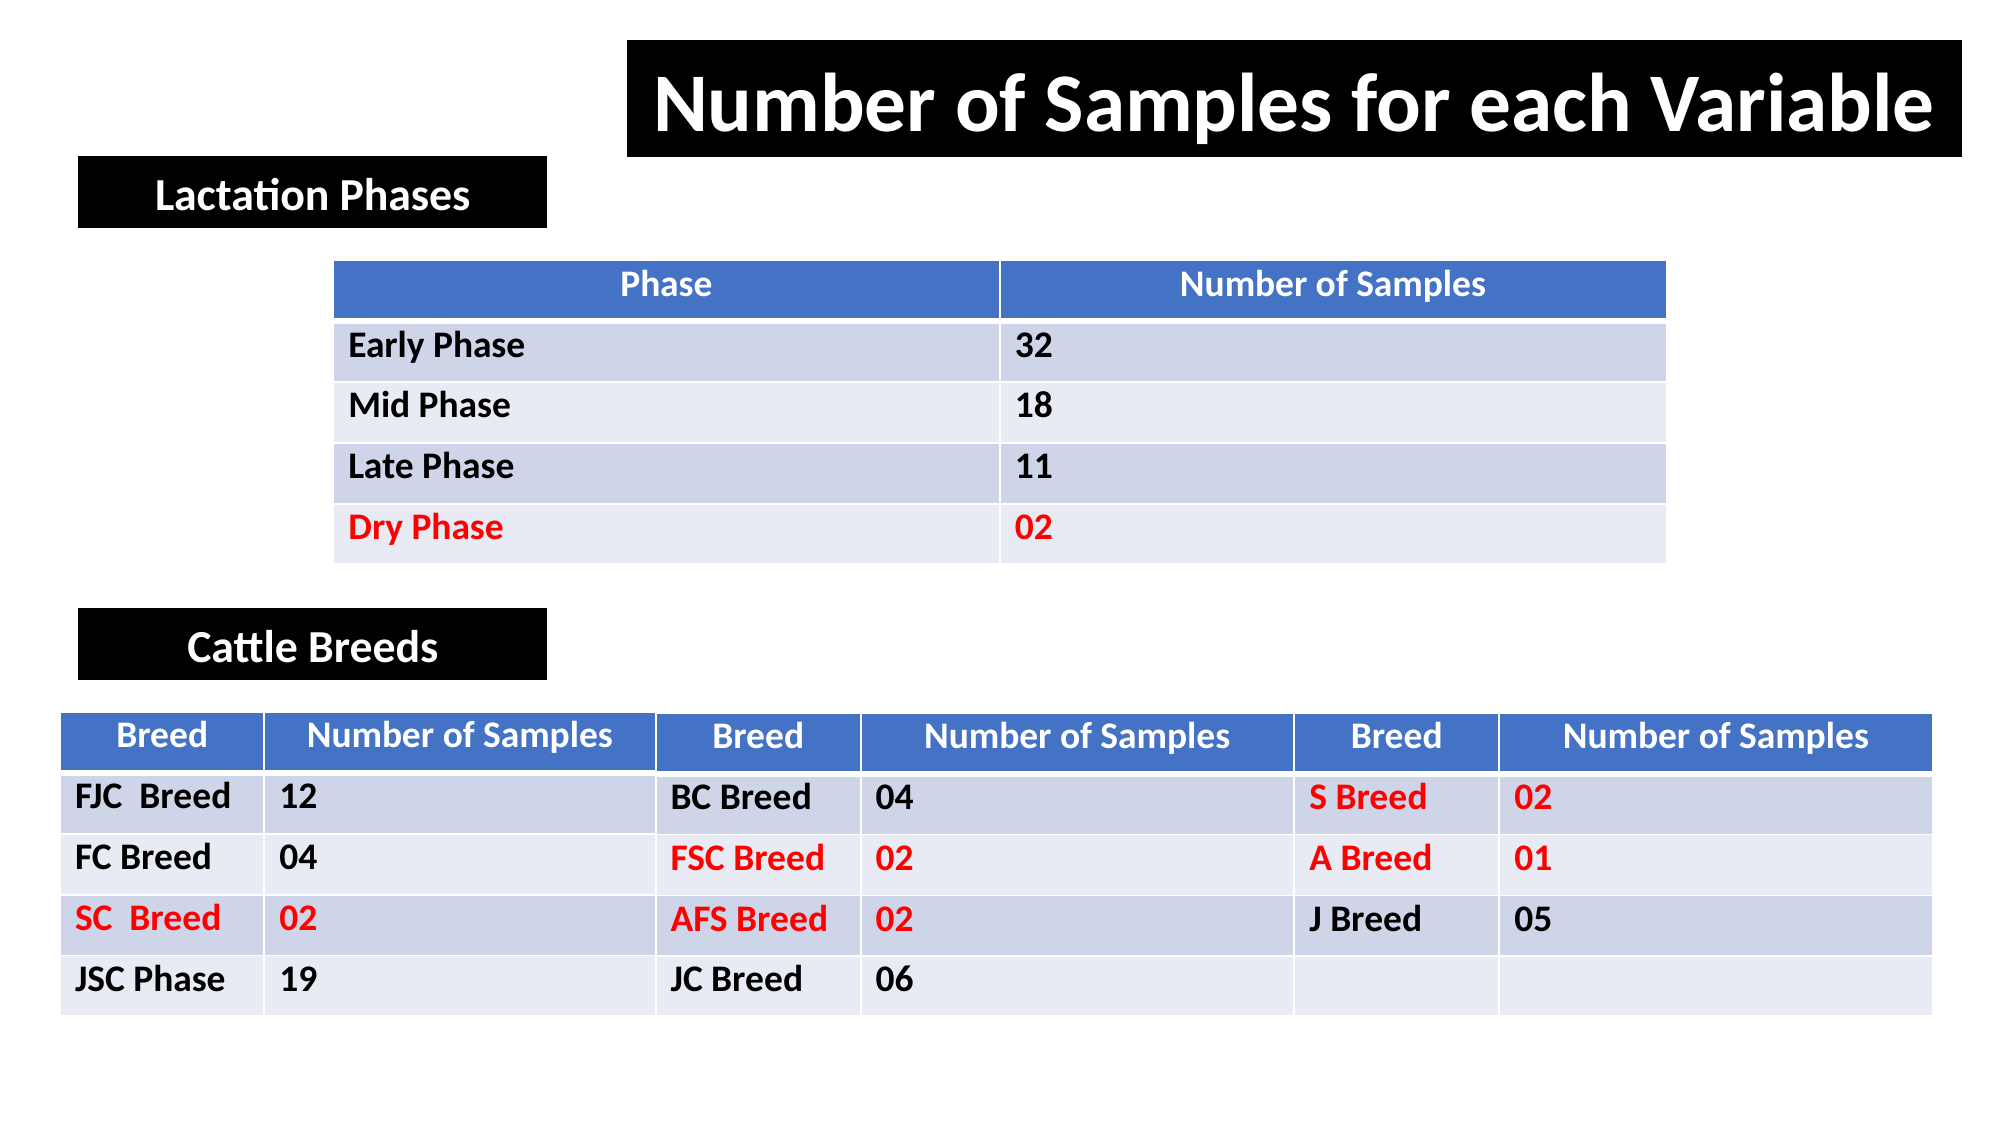

Number of Samples for each Variable
Lactation Phases
| Phase | Number of Samples |
| --- | --- |
| Early Phase | 32 |
| Mid Phase | 18 |
| Late Phase | 11 |
| Dry Phase | 02 |
Cattle Breeds
| Breed | Number of Samples |
| --- | --- |
| FJC Breed | 12 |
| FC Breed | 04 |
| SC Breed | 02 |
| JSC Phase | 19 |
| Breed | Number of Samples |
| --- | --- |
| BC Breed | 04 |
| FSC Breed | 02 |
| AFS Breed | 02 |
| JC Breed | 06 |
| Breed | Number of Samples |
| --- | --- |
| S Breed | 02 |
| A Breed | 01 |
| J Breed | 05 |
|  |  |